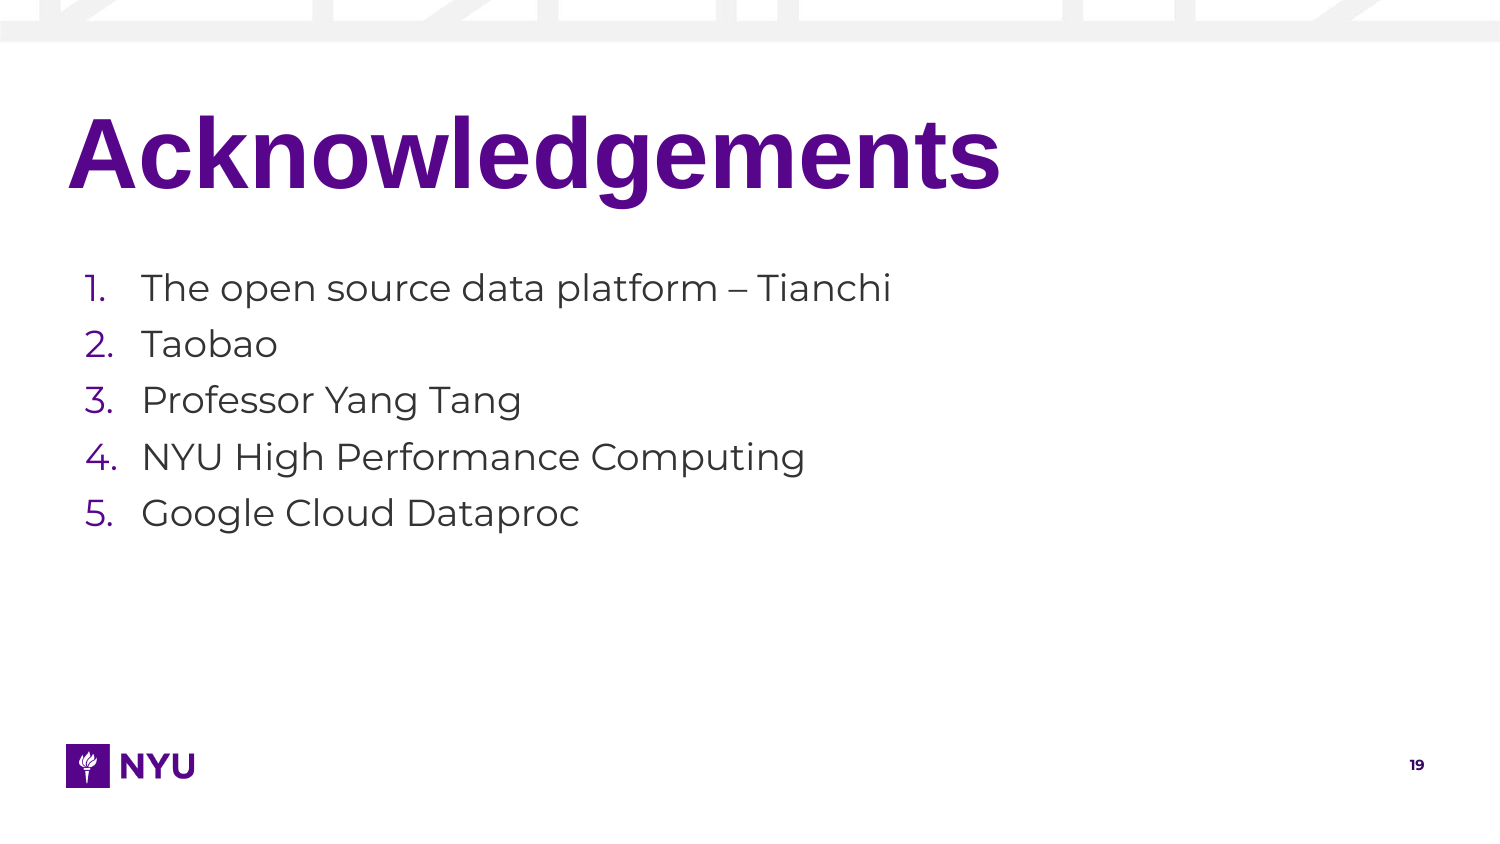

# Acknowledgements
The open source data platform – Tianchi
Taobao
Professor Yang Tang
NYU High Performance Computing
Google Cloud Dataproc